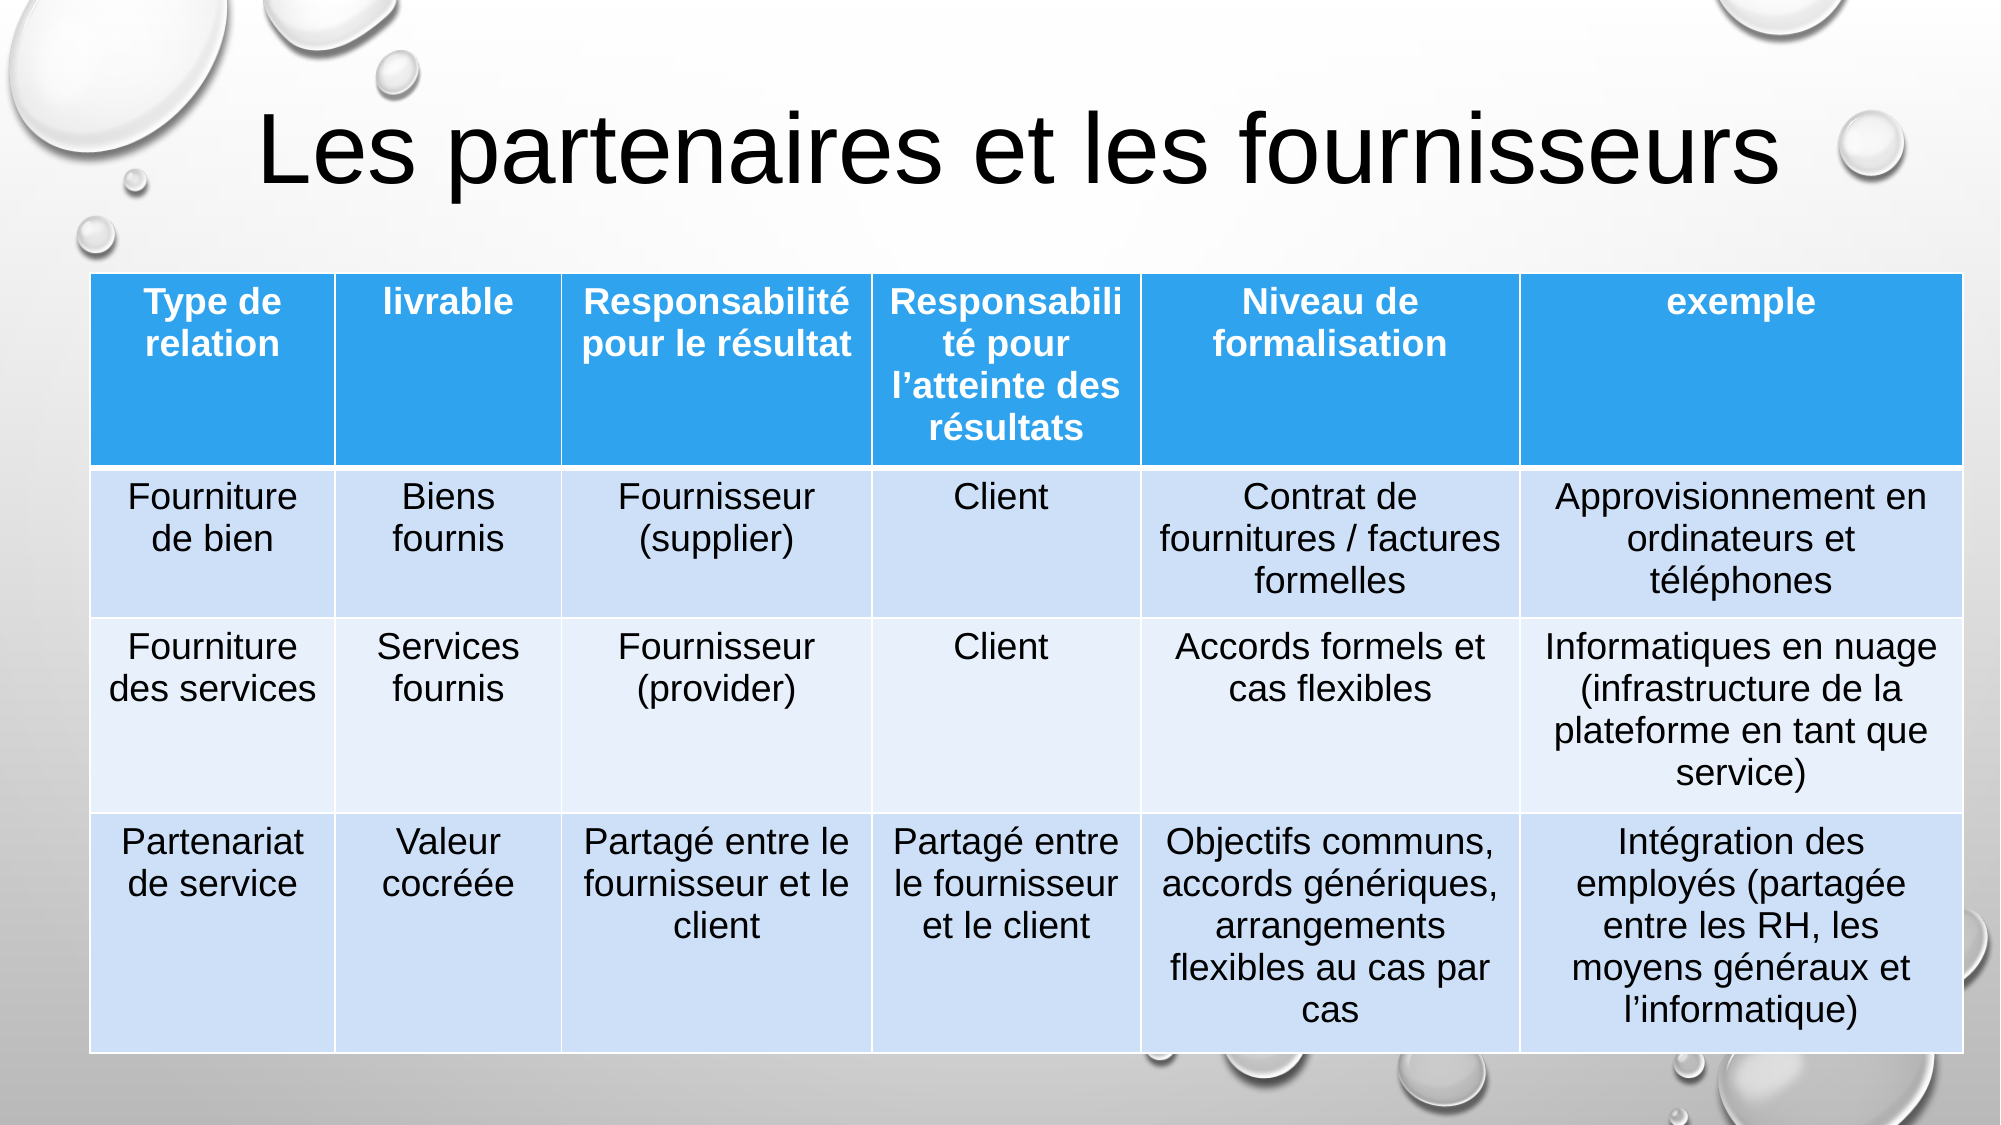

Les partenaires et les fournisseurs
| Type de relation | livrable | Responsabilité pour le résultat | Responsabilité pour l’atteinte des résultats | Niveau de formalisation | exemple |
| --- | --- | --- | --- | --- | --- |
| Fourniture de bien | Biens fournis | Fournisseur (supplier) | Client | Contrat de fournitures / factures formelles | Approvisionnement en ordinateurs et téléphones |
| Fourniture des services | Services fournis | Fournisseur (provider) | Client | Accords formels et cas flexibles | Informatiques en nuage (infrastructure de la plateforme en tant que service) |
| Partenariat de service | Valeur cocréée | Partagé entre le fournisseur et le client | Partagé entre le fournisseur et le client | Objectifs communs, accords génériques, arrangements flexibles au cas par cas | Intégration des employés (partagée entre les RH, les moyens généraux et l’informatique) |
38